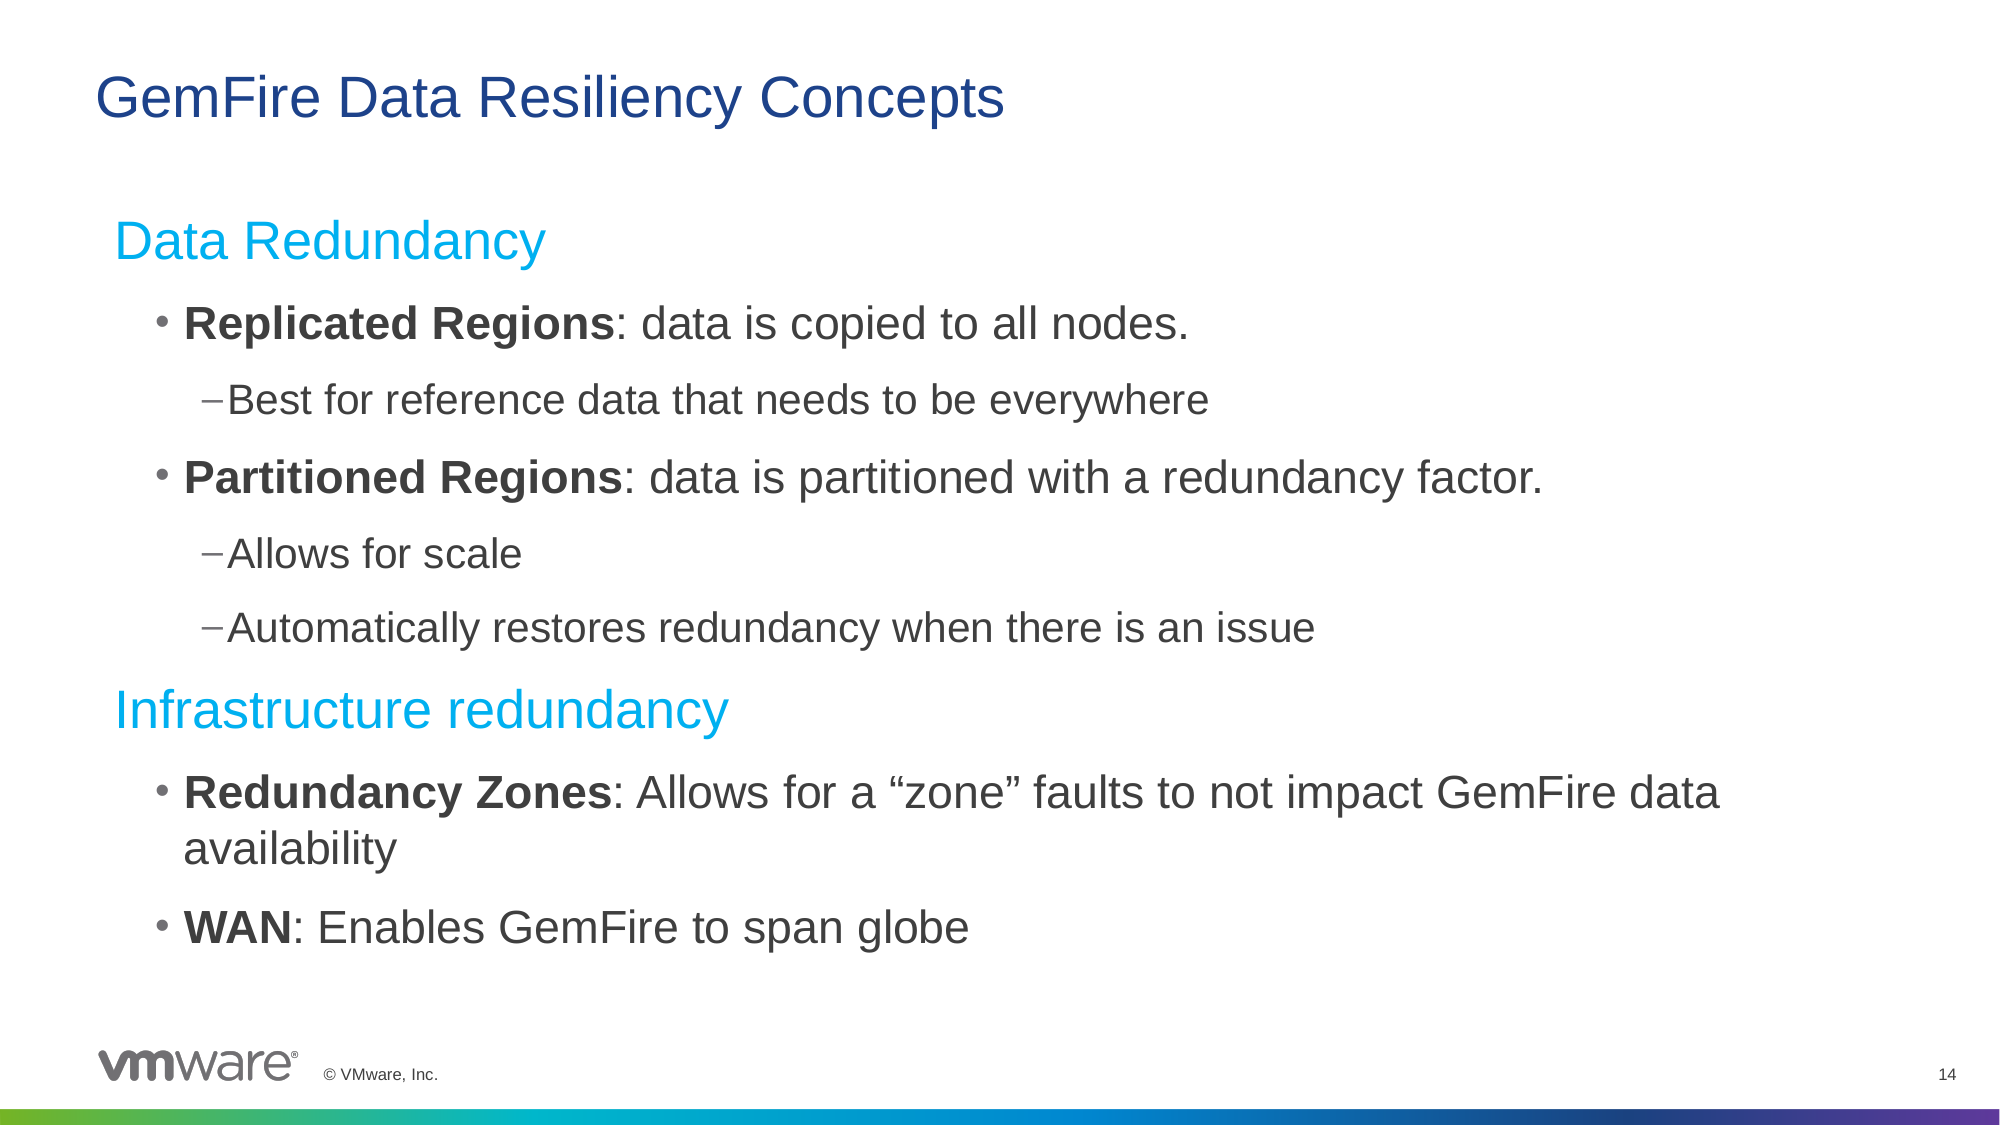

# GemFire Data Resiliency Concepts
Data Redundancy
Replicated Regions: data is copied to all nodes.
Best for reference data that needs to be everywhere
Partitioned Regions: data is partitioned with a redundancy factor.
Allows for scale
Automatically restores redundancy when there is an issue
Infrastructure redundancy
Redundancy Zones: Allows for a “zone” faults to not impact GemFire data availability
WAN: Enables GemFire to span globe